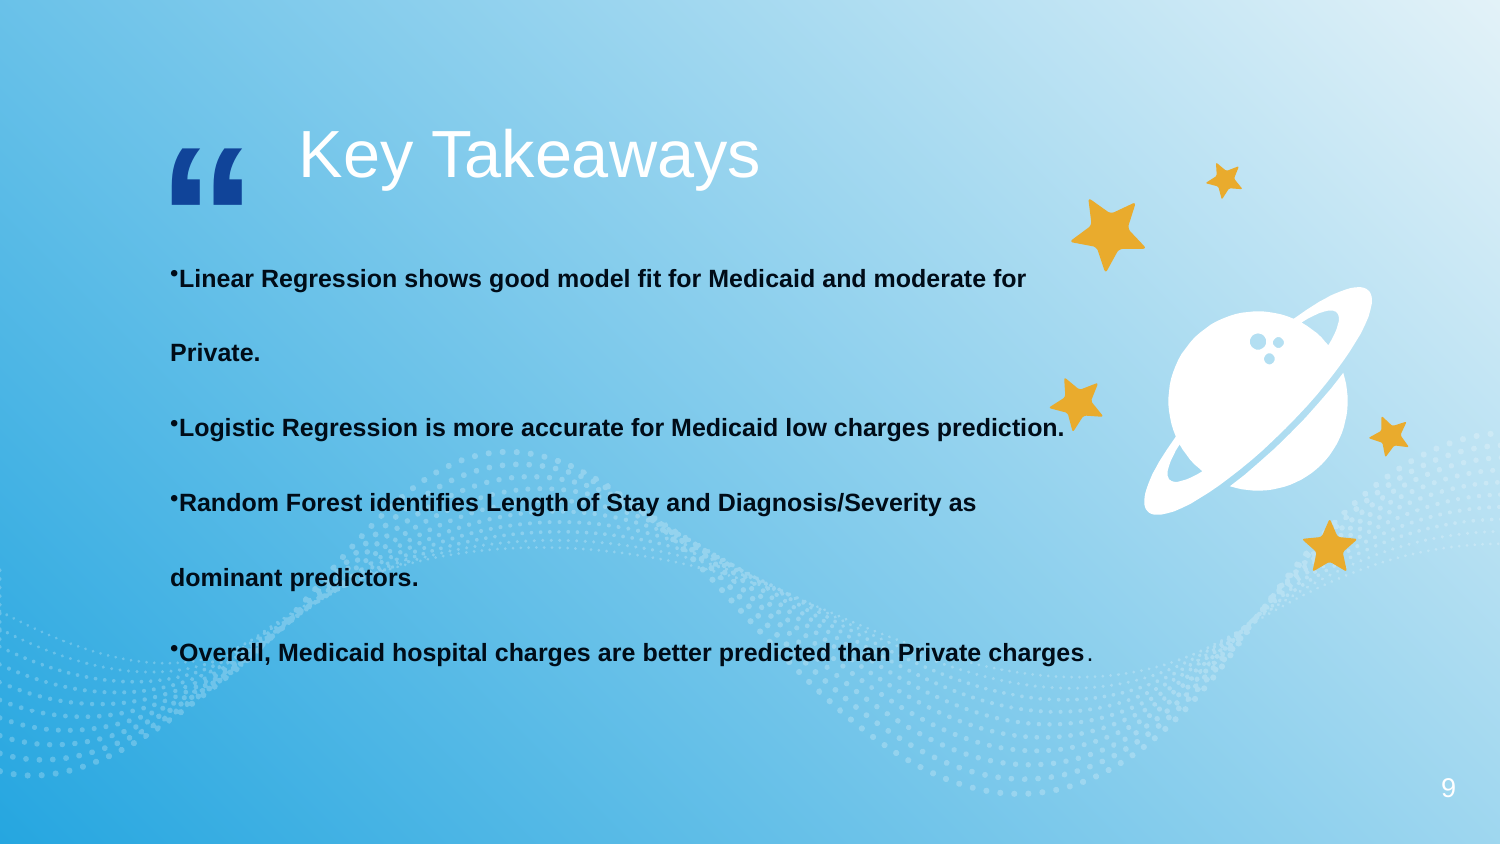

Key Takeaways

Linear Regression shows good model fit for Medicaid and moderate for Private.
Logistic Regression is more accurate for Medicaid low charges prediction.
Random Forest identifies Length of Stay and Diagnosis/Severity as dominant predictors.
Overall, Medicaid hospital charges are better predicted than Private charges.

9